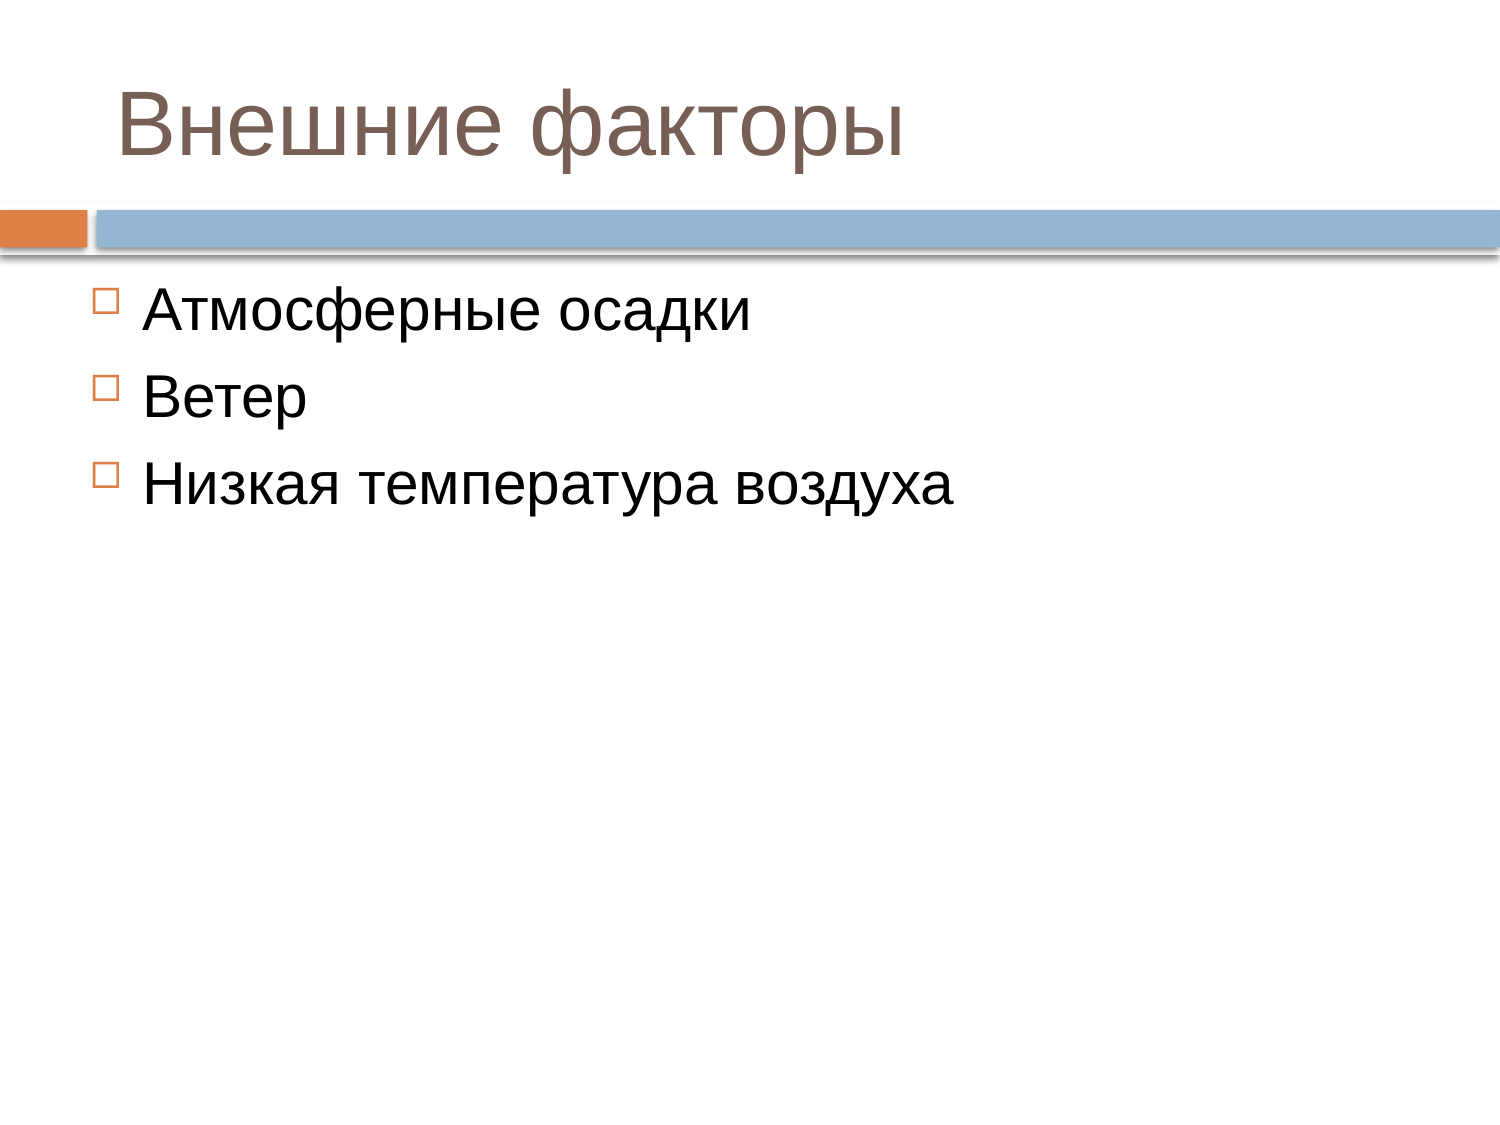

# Внешние факторы
Атмосферные осадки
Ветер
Низкая температура воздуха